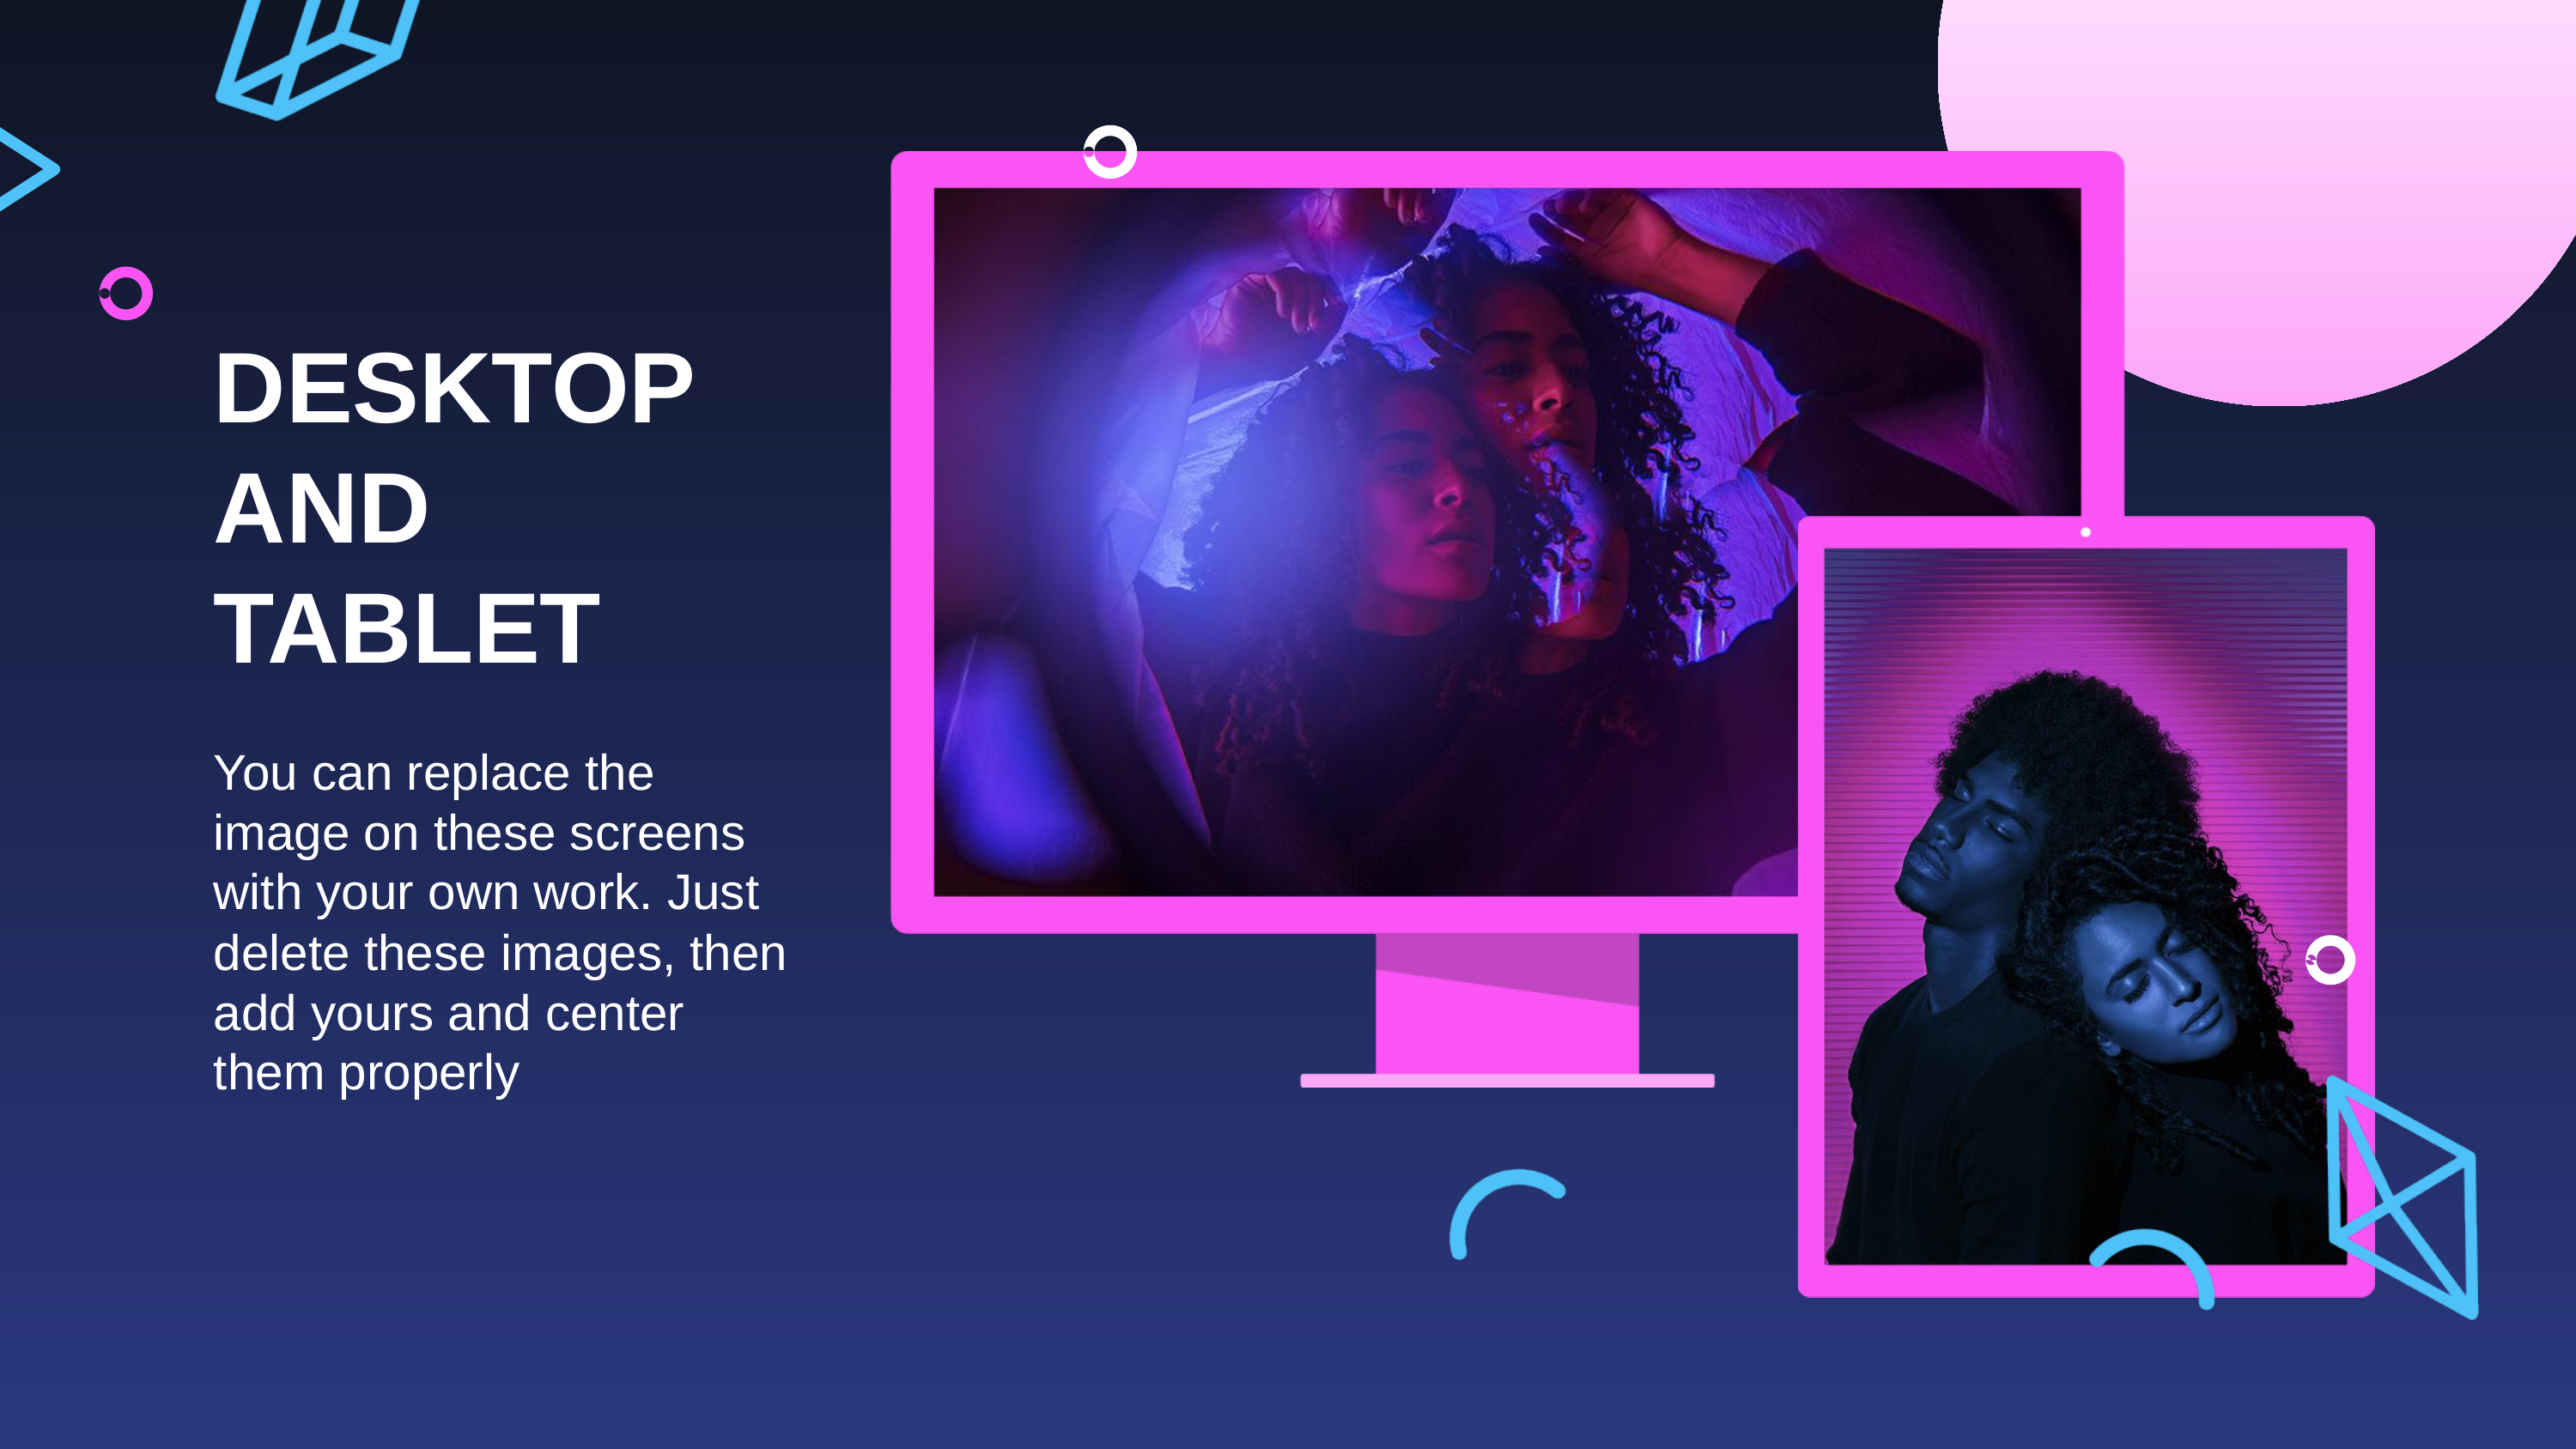

DESKTOP AND TABLET

You can replace the image on these screens with your own work. Just delete these images, then add yours and center them properly